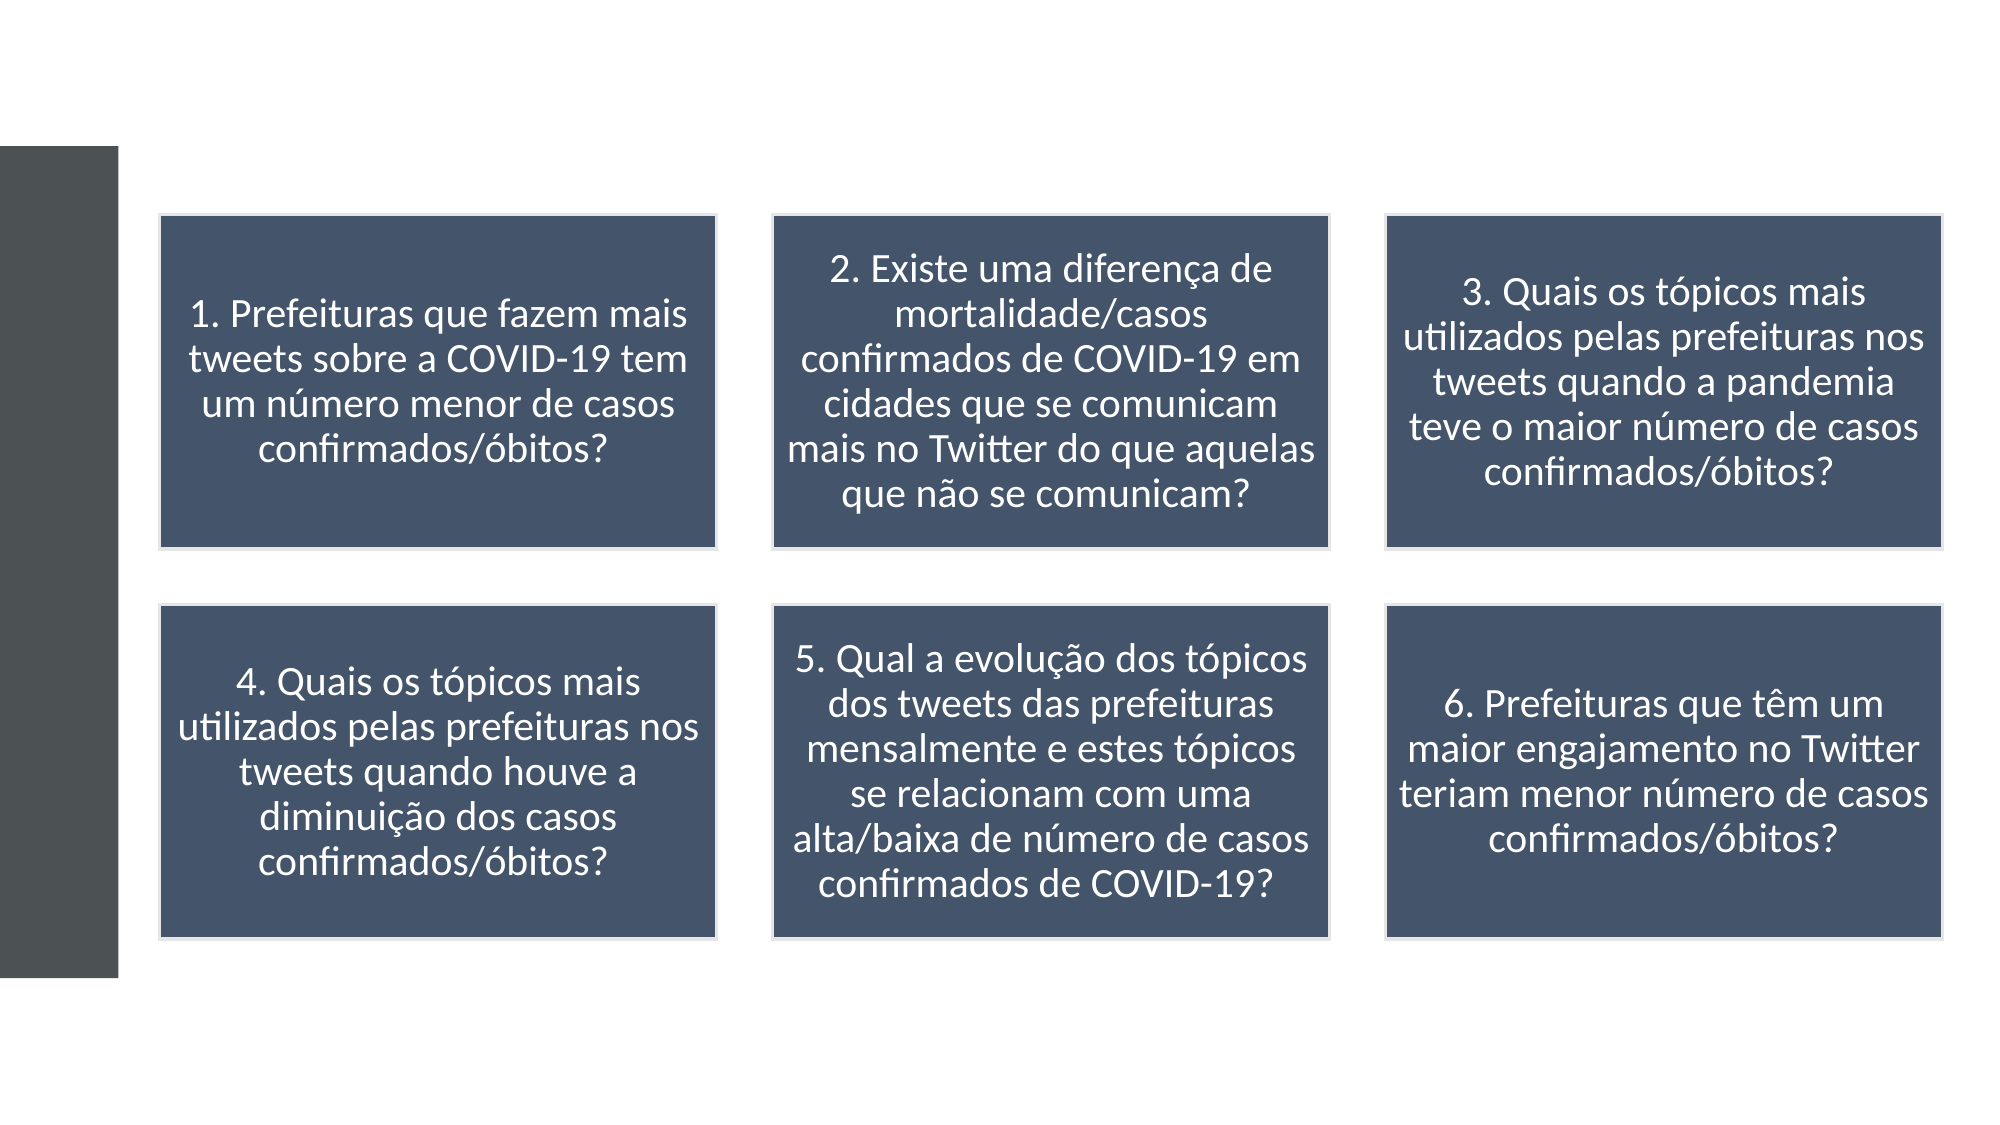

1. Prefeituras que fazem mais tweets sobre a COVID-19 tem um número menor de casos confirmados/óbitos?
2. Existe uma diferença de mortalidade/casos confirmados de COVID-19 em cidades que se comunicam mais no Twitter do que aquelas que não se comunicam?
3. Quais os tópicos mais utilizados pelas prefeituras nos tweets quando a pandemia teve o maior número de casos confirmados/óbitos?
4. Quais os tópicos mais utilizados pelas prefeituras nos tweets quando houve a diminuição dos casos confirmados/óbitos?
5. Qual a evolução dos tópicos dos tweets das prefeituras mensalmente e estes tópicos se relacionam com uma alta/baixa de número de casos confirmados de COVID-19?
6. Prefeituras que têm um maior engajamento no Twitter teriam menor número de casos confirmados/óbitos?